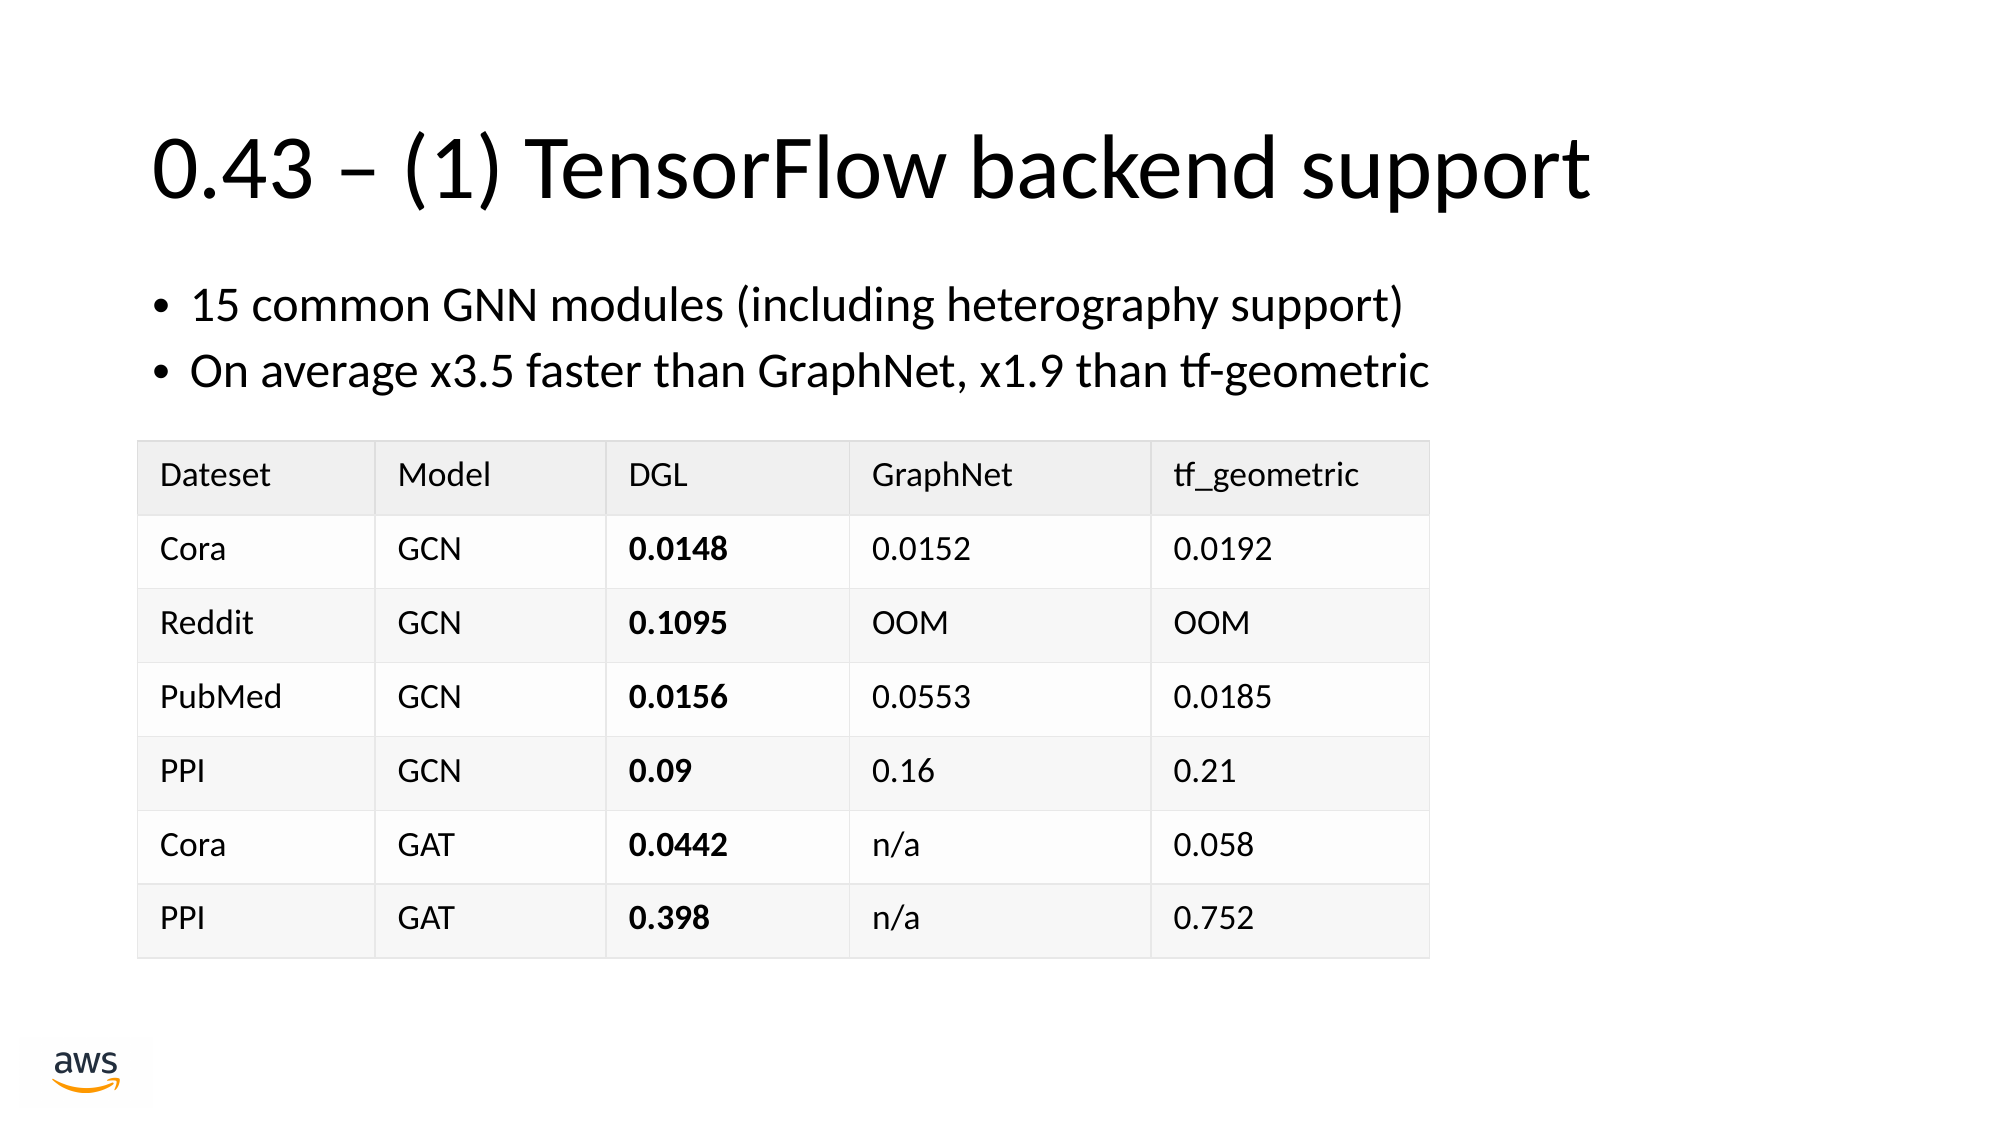

# 0.43 – (1) TensorFlow backend support
15 common GNN modules (including heterography support)
On average x3.5 faster than GraphNet, x1.9 than tf-geometric
| Dateset | Model | DGL | GraphNet | tf\_geometric |
| --- | --- | --- | --- | --- |
| Cora | GCN | 0.0148 | 0.0152 | 0.0192 |
| Reddit | GCN | 0.1095 | OOM | OOM |
| PubMed | GCN | 0.0156 | 0.0553 | 0.0185 |
| PPI | GCN | 0.09 | 0.16 | 0.21 |
| Cora | GAT | 0.0442 | n/a | 0.058 |
| PPI | GAT | 0.398 | n/a | 0.752 |